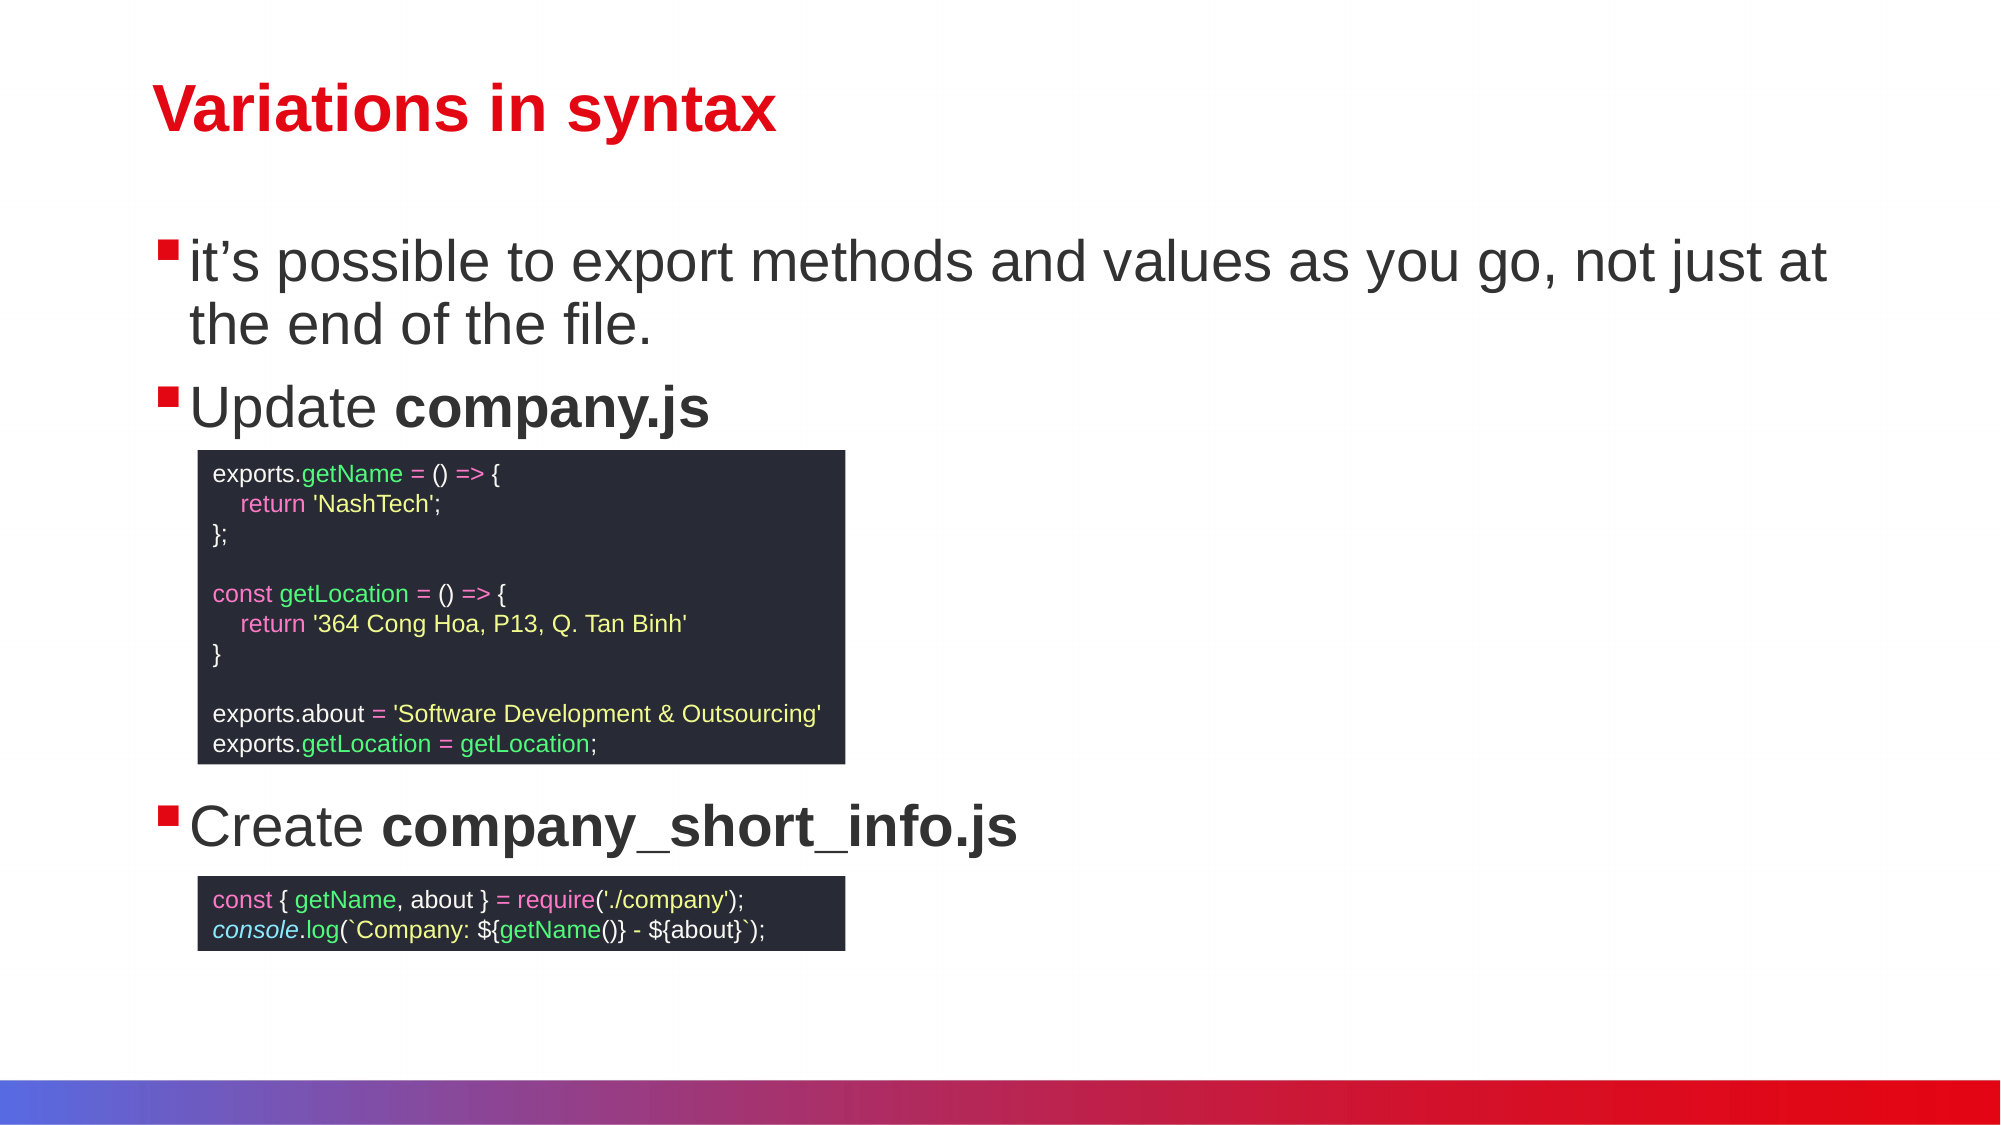

# Variations in syntax
it’s possible to export methods and values as you go, not just at the end of the file.
Update company.js

Create company_short_info.js
exports.getName = () => {
    return 'NashTech';
};
const getLocation = () => {
    return '364 Cong Hoa, P13, Q. Tan Binh'
}
exports.about = 'Software Development & Outsourcing'
exports.getLocation = getLocation;
const { getName, about } = require('./company');
console.log(`Company: ${getName()} - ${about}`);